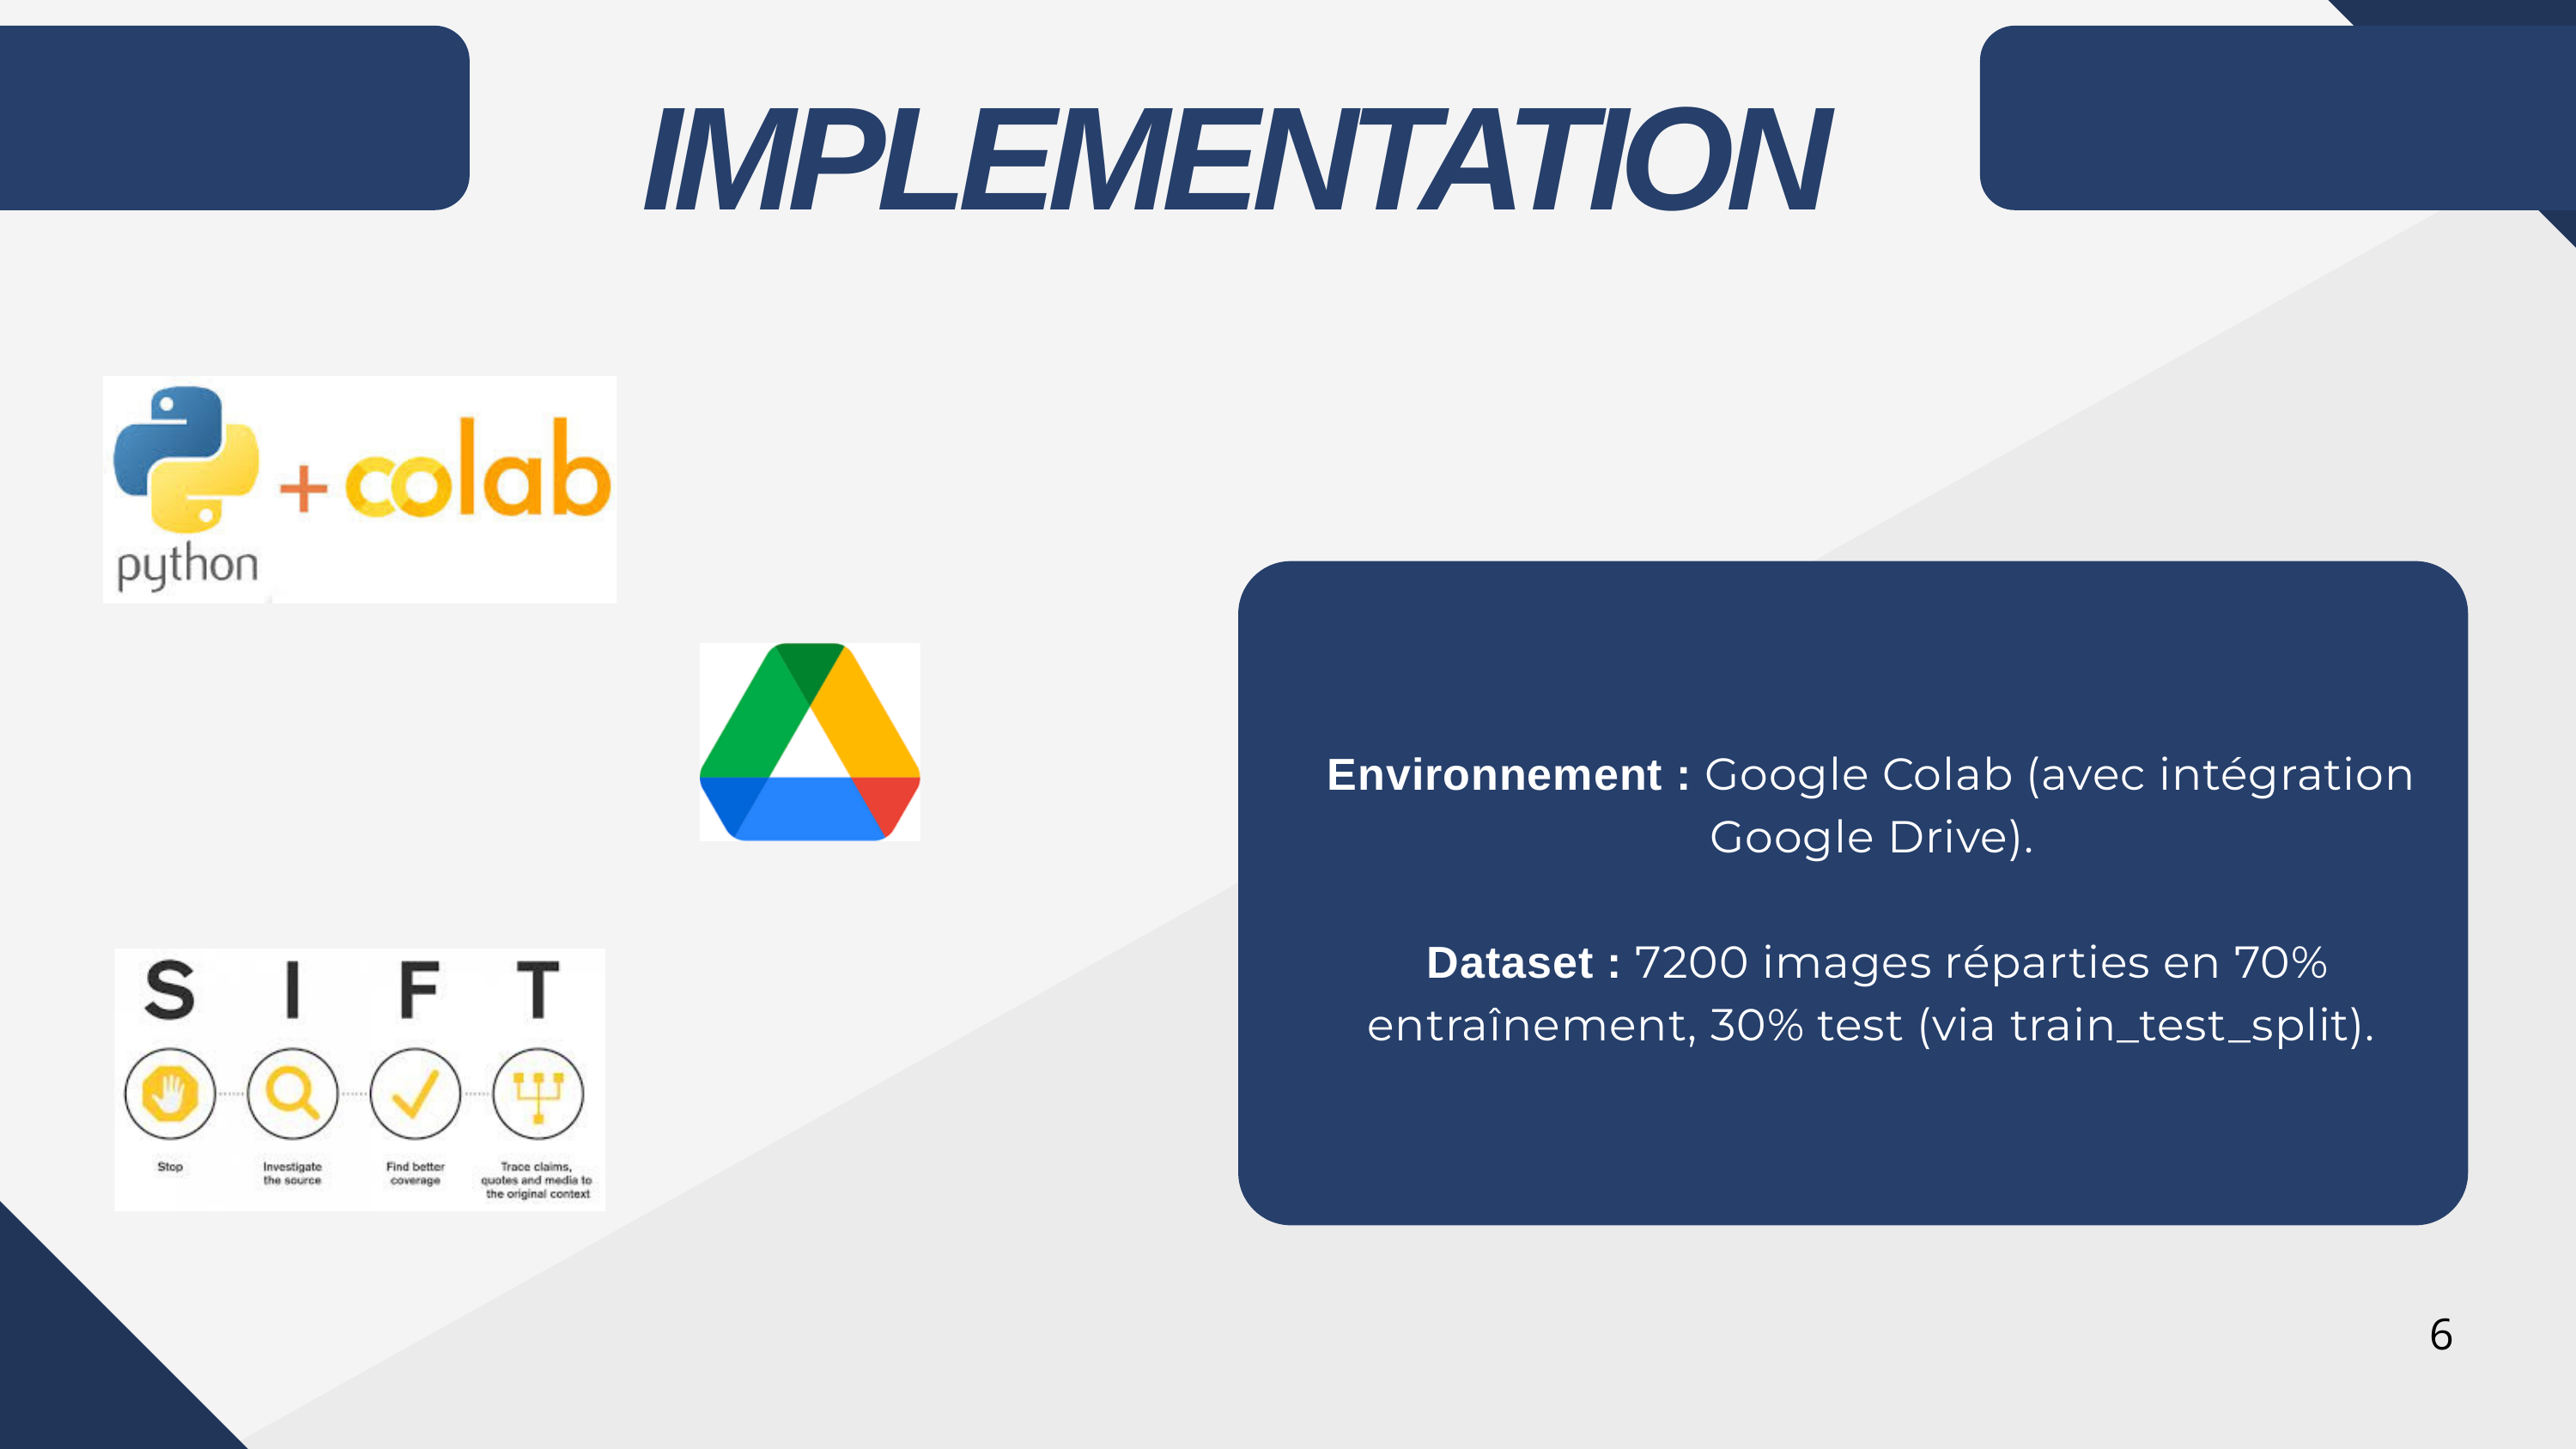

IMPLEMENTATION

Environnement : Google Colab (avec intégration Google Drive).

 Dataset : 7200 images réparties en 70% entraînement, 30% test (via train_test_split).

6